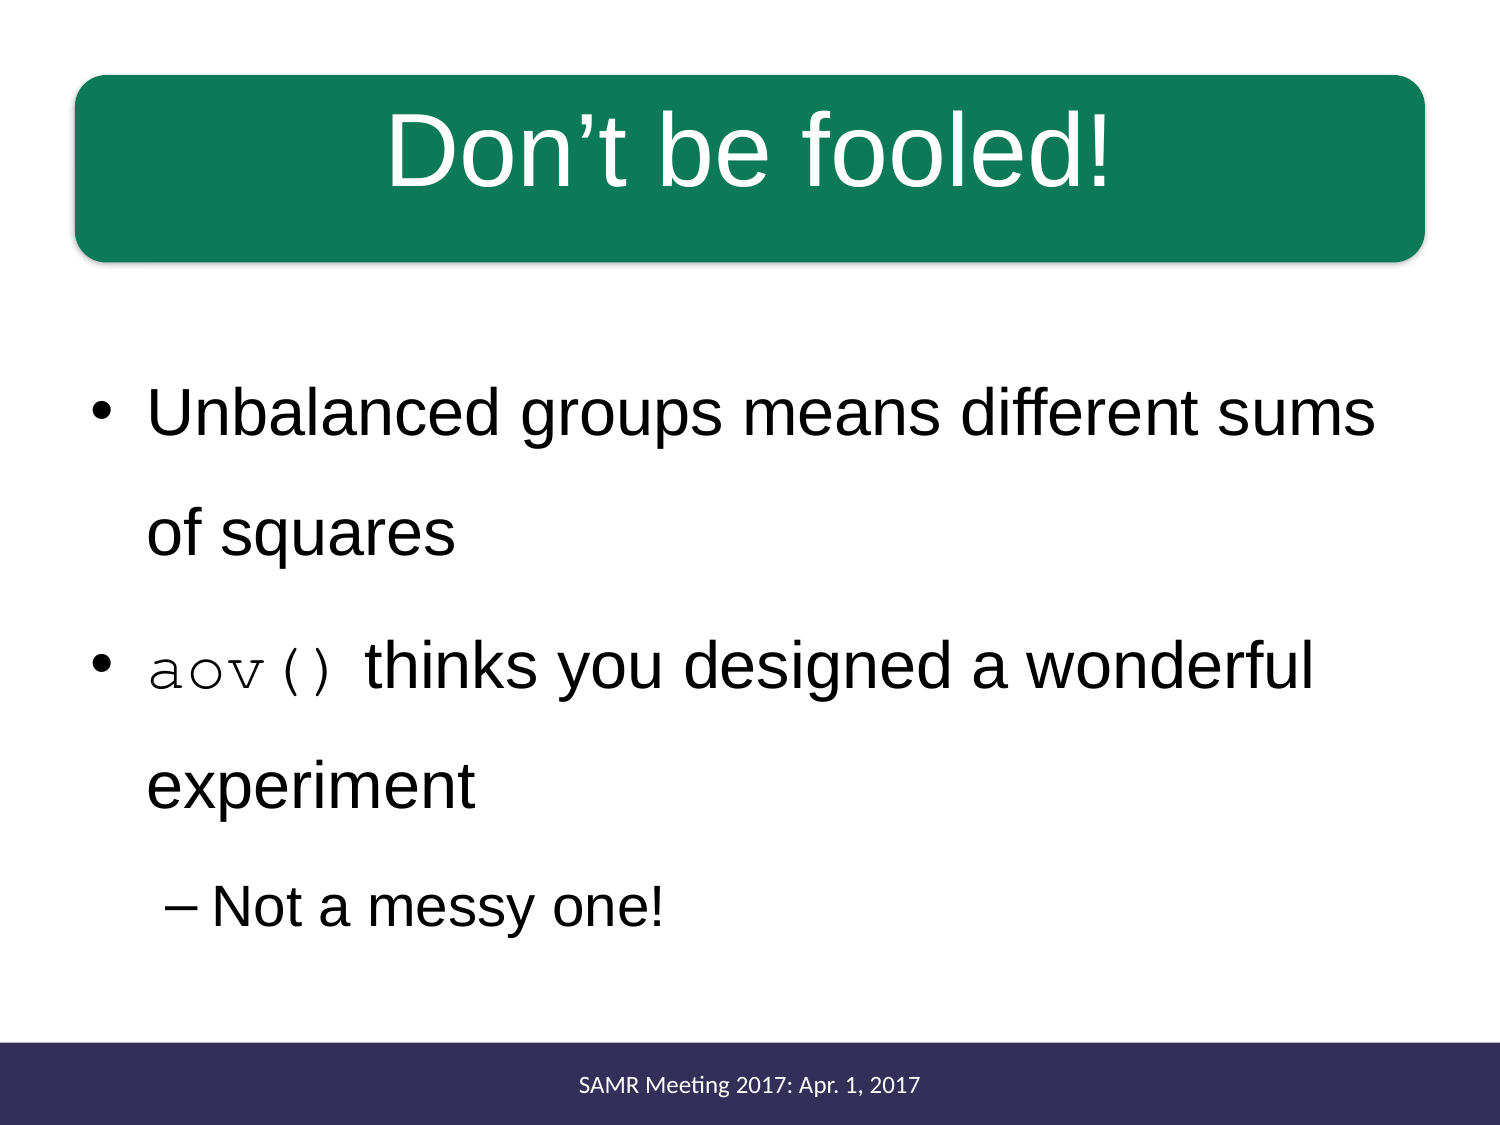

# Don’t be fooled!
Unbalanced groups means different sums of squares
aov() thinks you designed a wonderful experiment
Not a messy one!